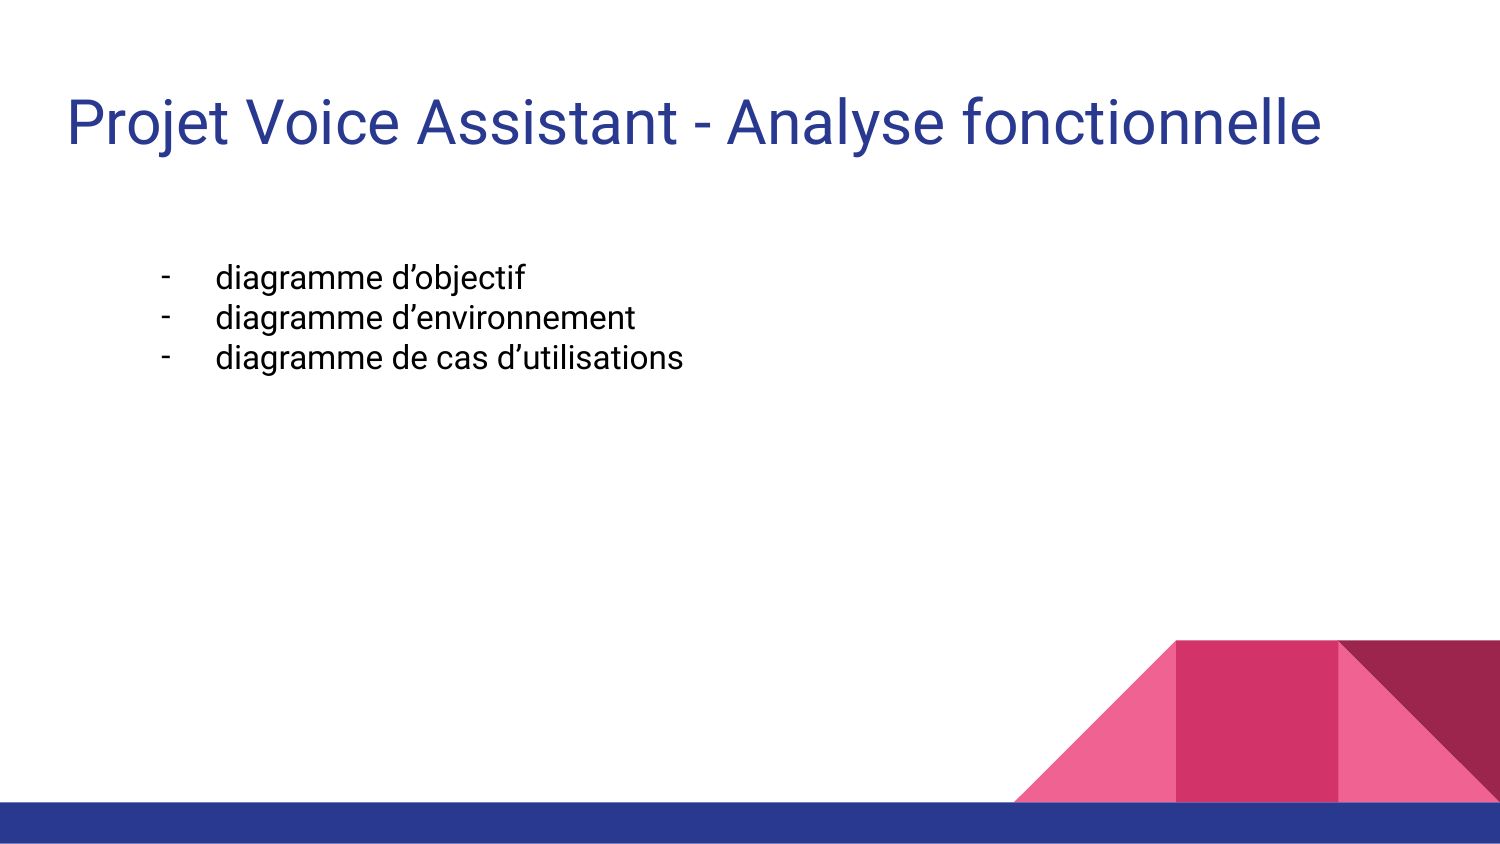

# Projet Voice Assistant - Analyse fonctionnelle

diagramme d’objectif
diagramme d’environnement
diagramme de cas d’utilisations